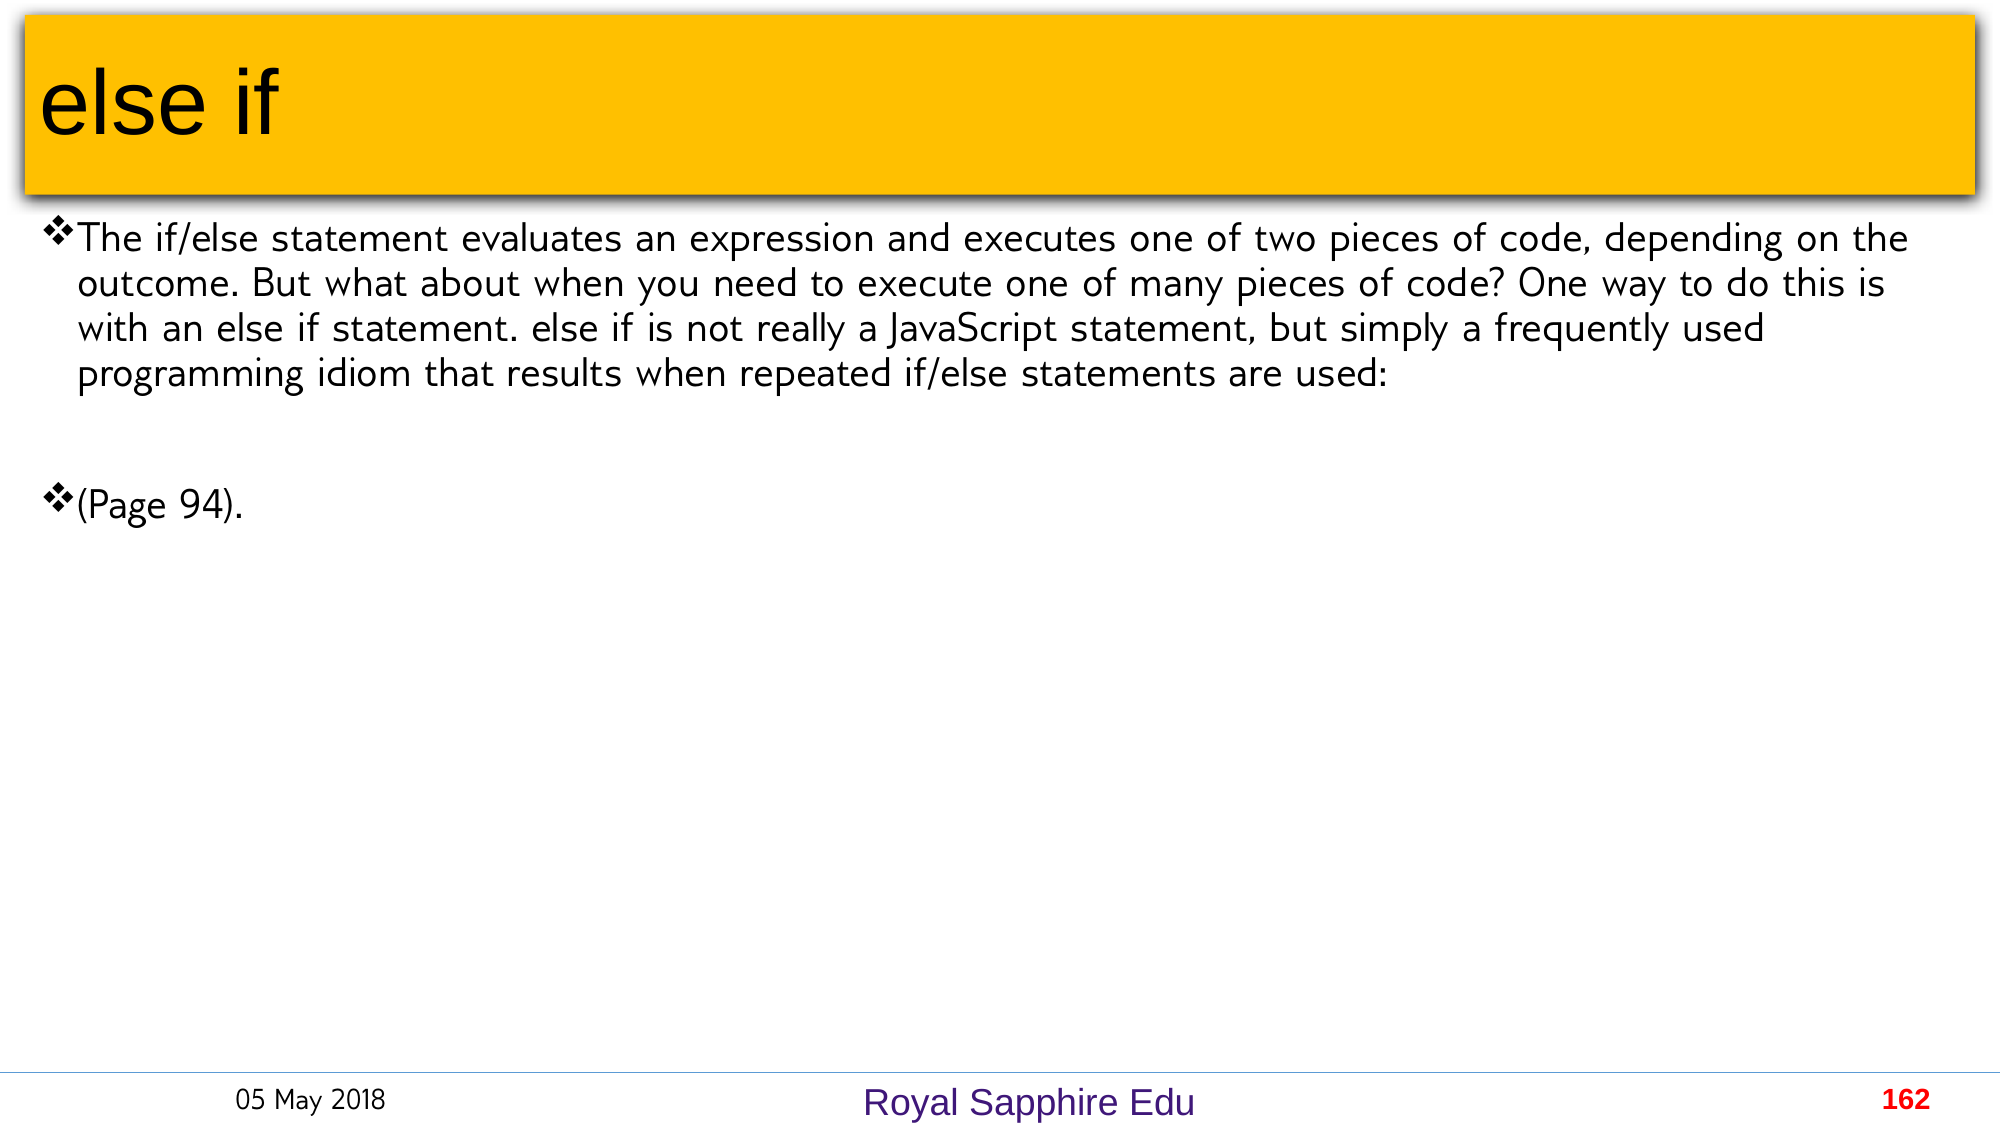

# else if
The if/else statement evaluates an expression and executes one of two pieces of code, depending on the outcome. But what about when you need to execute one of many pieces of code? One way to do this is with an else if statement. else if is not really a JavaScript statement, but simply a frequently used programming idiom that results when repeated if/else statements are used:

(Page 94).
05 May 2018
162